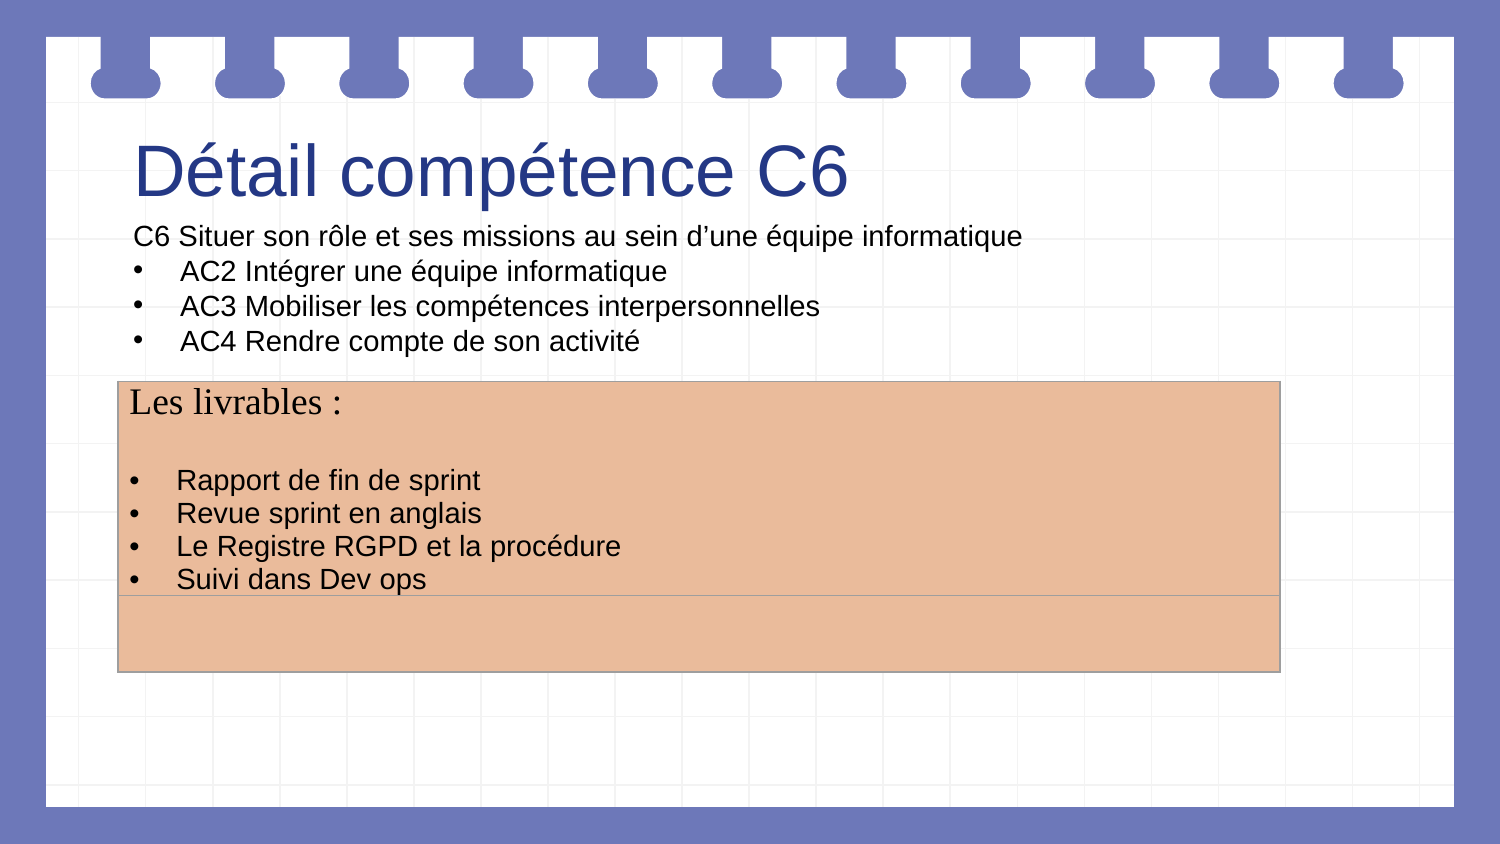

# Détail compétence C6
C6 Situer son rôle et ses missions au sein d’une équipe informatique
AC2 Intégrer une équipe informatique
AC3 Mobiliser les compétences interpersonnelles
AC4 Rendre compte de son activité

| Les livrables : Rapport de fin de sprint Revue sprint en anglais Le Registre RGPD et la procédure Suivi dans Dev ops |
| --- |
|  |